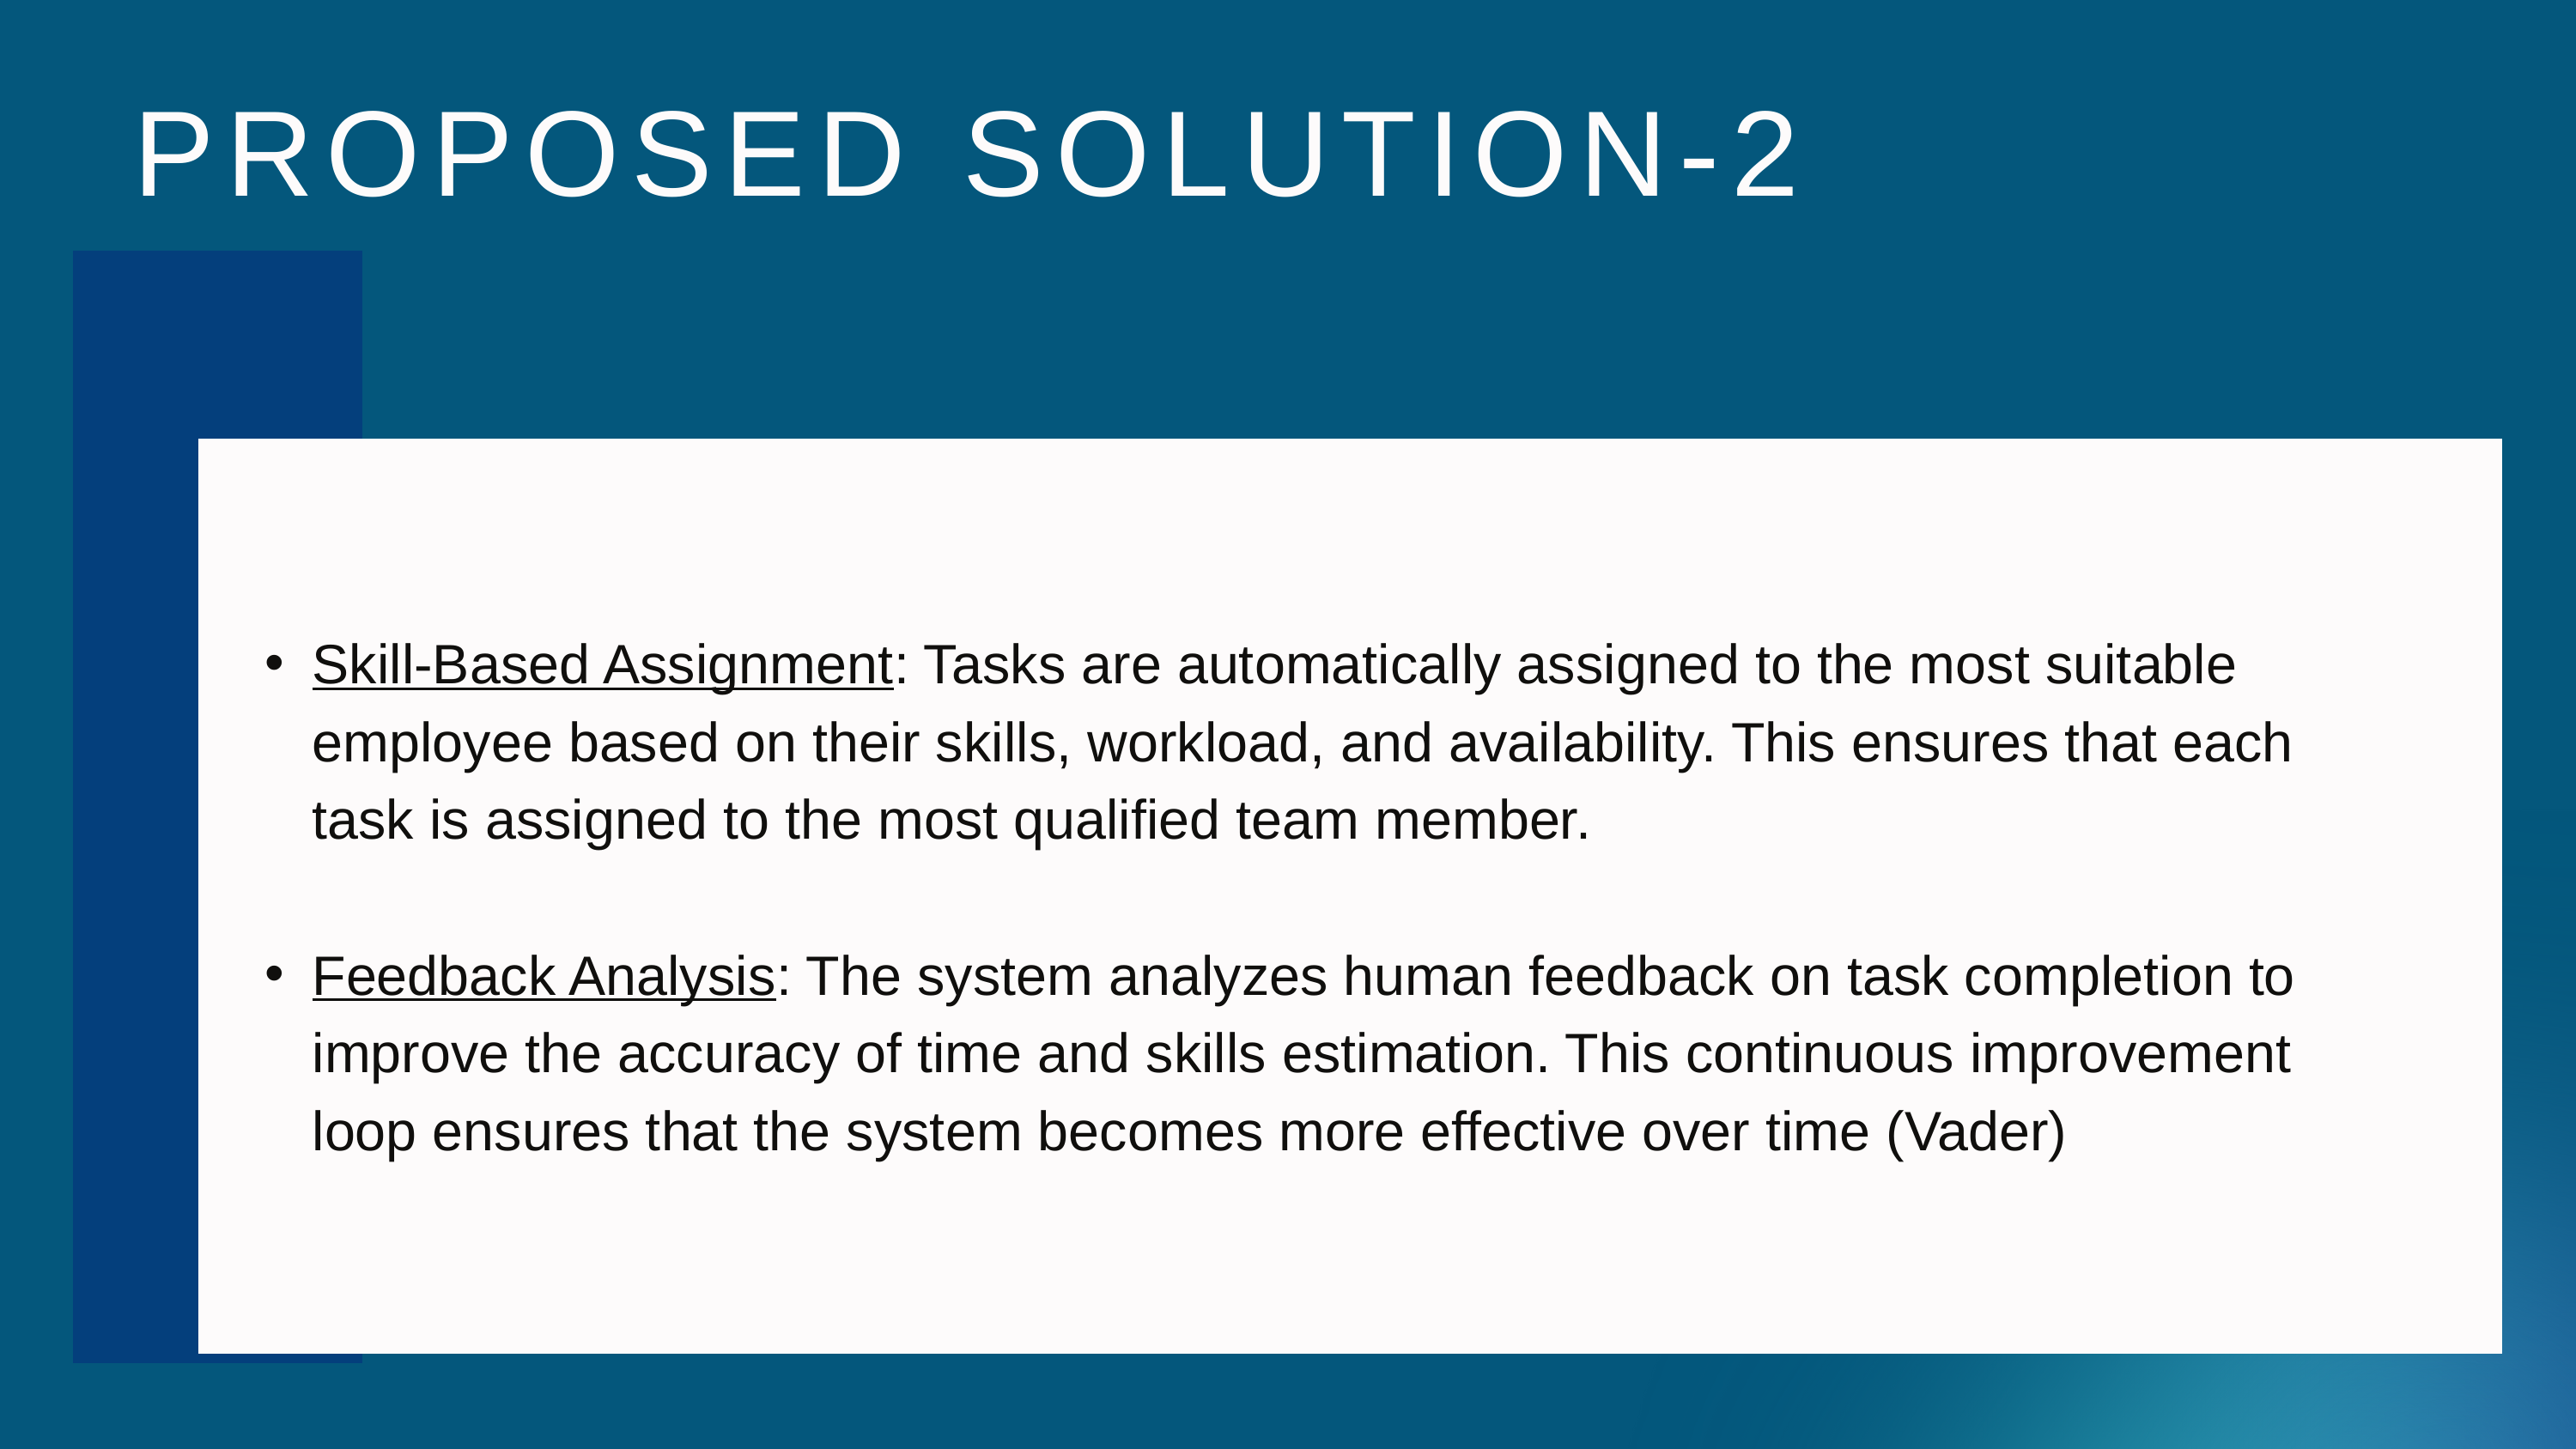

PROPOSED SOLUTION-2

Skill-Based Assignment: Tasks are automatically assigned to the most suitable employee based on their skills, workload, and availability. This ensures that each task is assigned to the most qualified team member.

Feedback Analysis: The system analyzes human feedback on task completion to improve the accuracy of time and skills estimation. This continuous improvement loop ensures that the system becomes more effective over time (Vader)